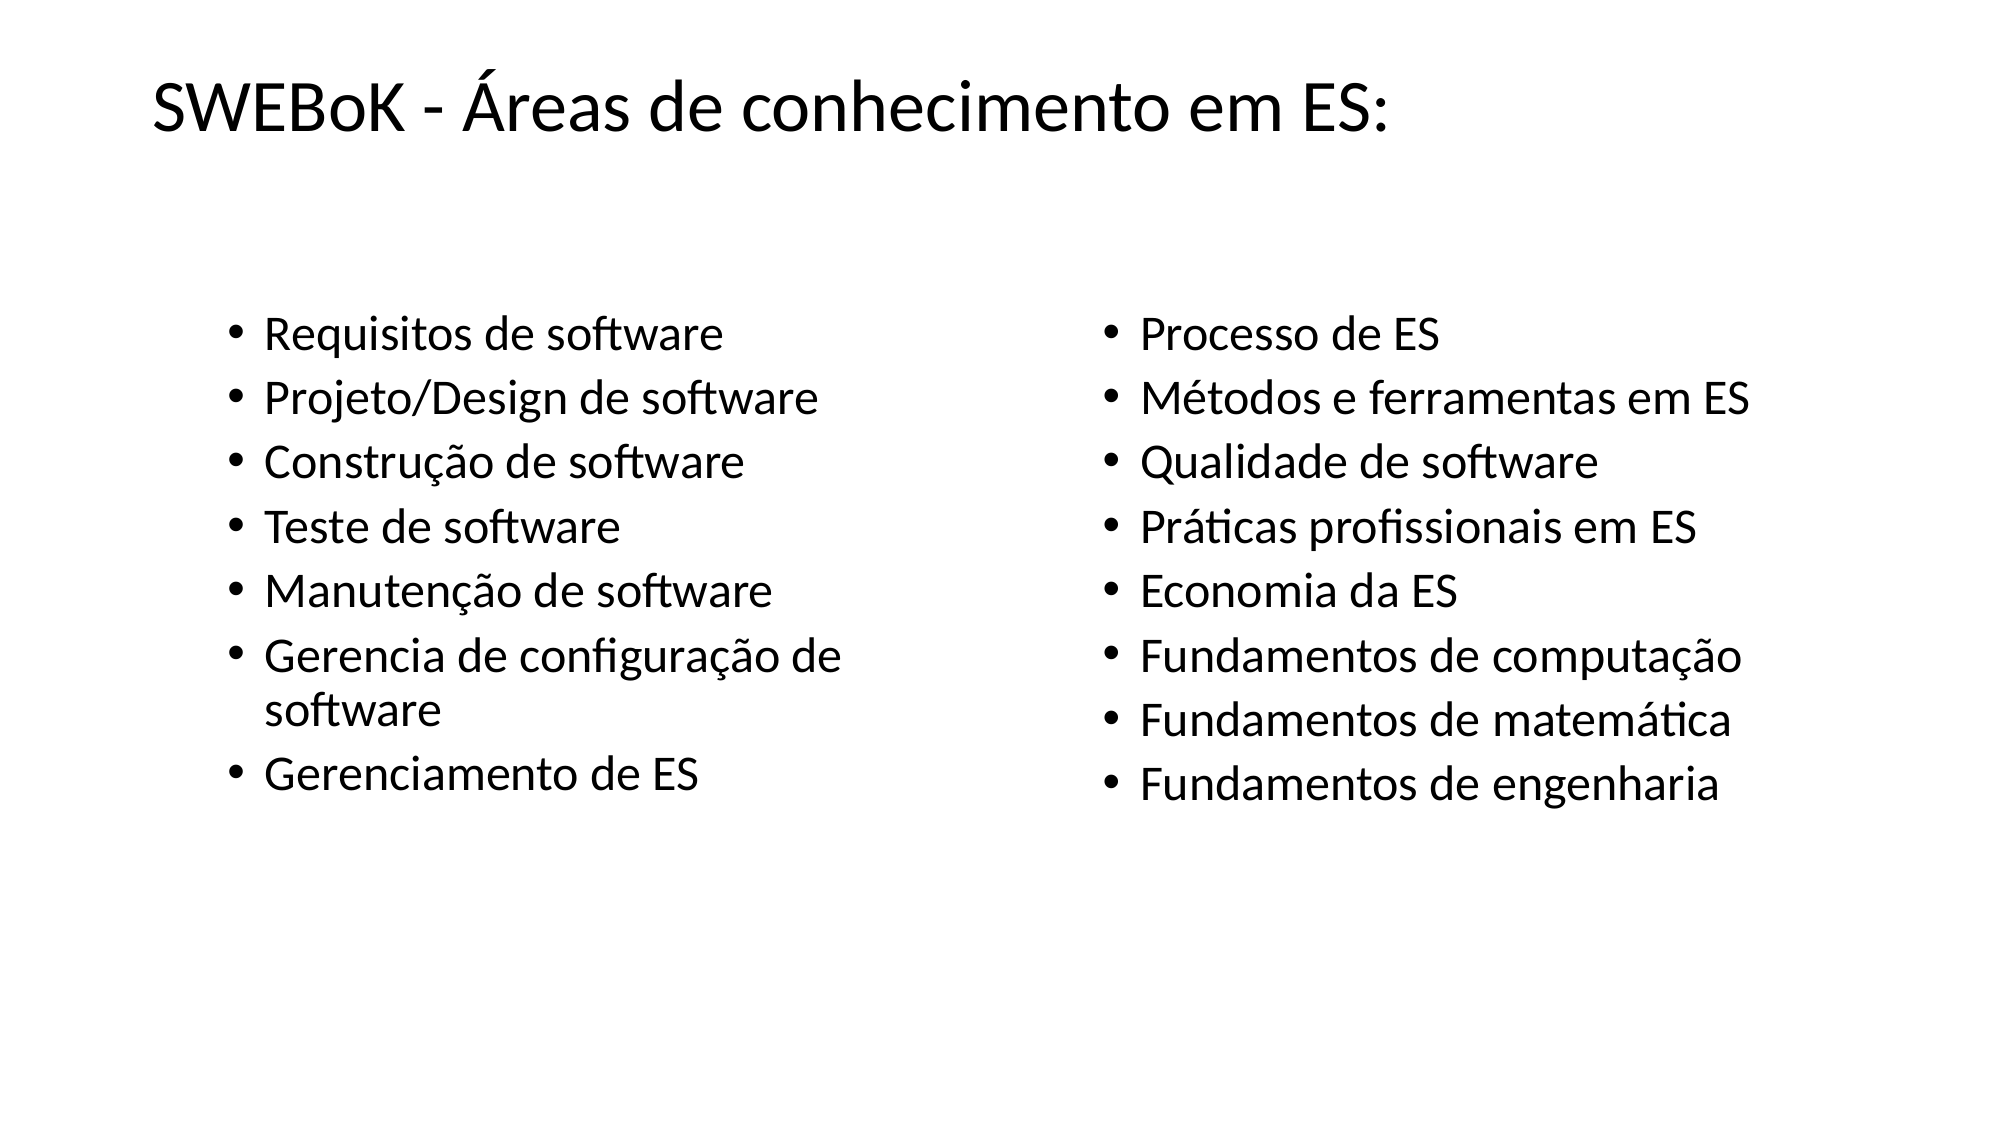

# SWEBoK - Áreas de conhecimento em ES:
Requisitos de software
Projeto/Design de software
Construção de software
Teste de software
Manutenção de software
Gerencia de configuração de software
Gerenciamento de ES

Processo de ES
Métodos e ferramentas em ES
Qualidade de software
Práticas profissionais em ES
Economia da ES
Fundamentos de computação
Fundamentos de matemática
Fundamentos de engenharia